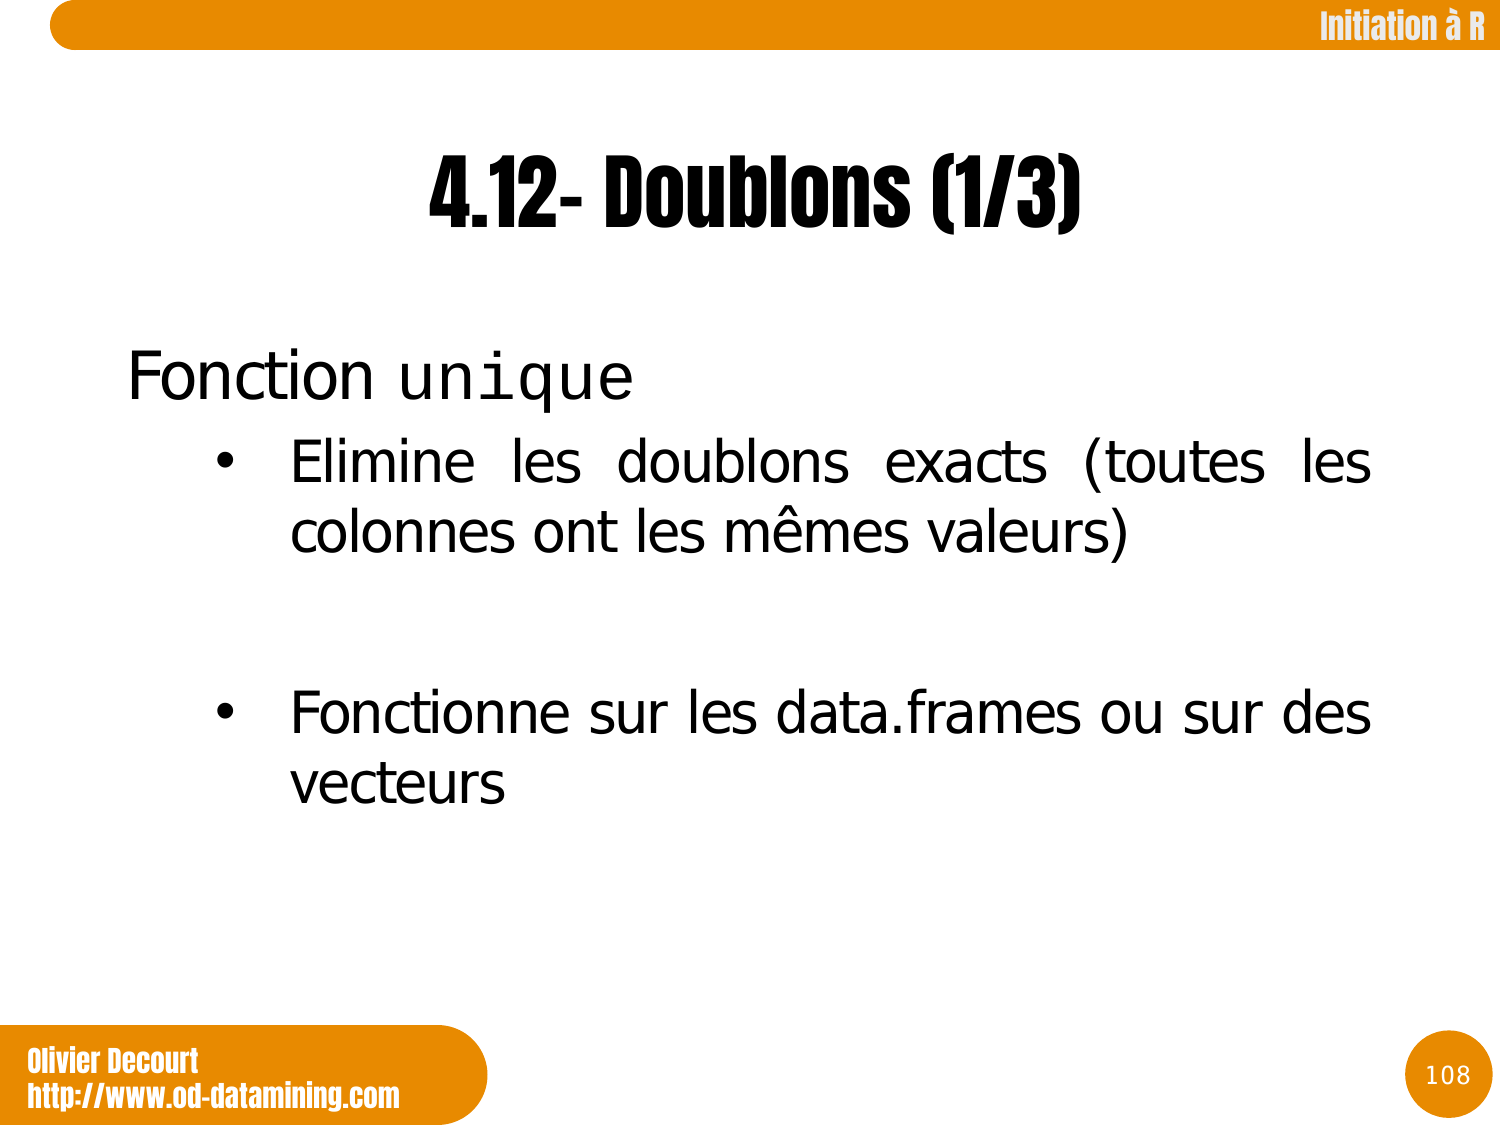

# 4.12- Doublons (1/3)
Fonction unique
Elimine les doublons exacts (toutes les colonnes ont les mêmes valeurs)

Fonctionne sur les data.frames ou sur des vecteurs